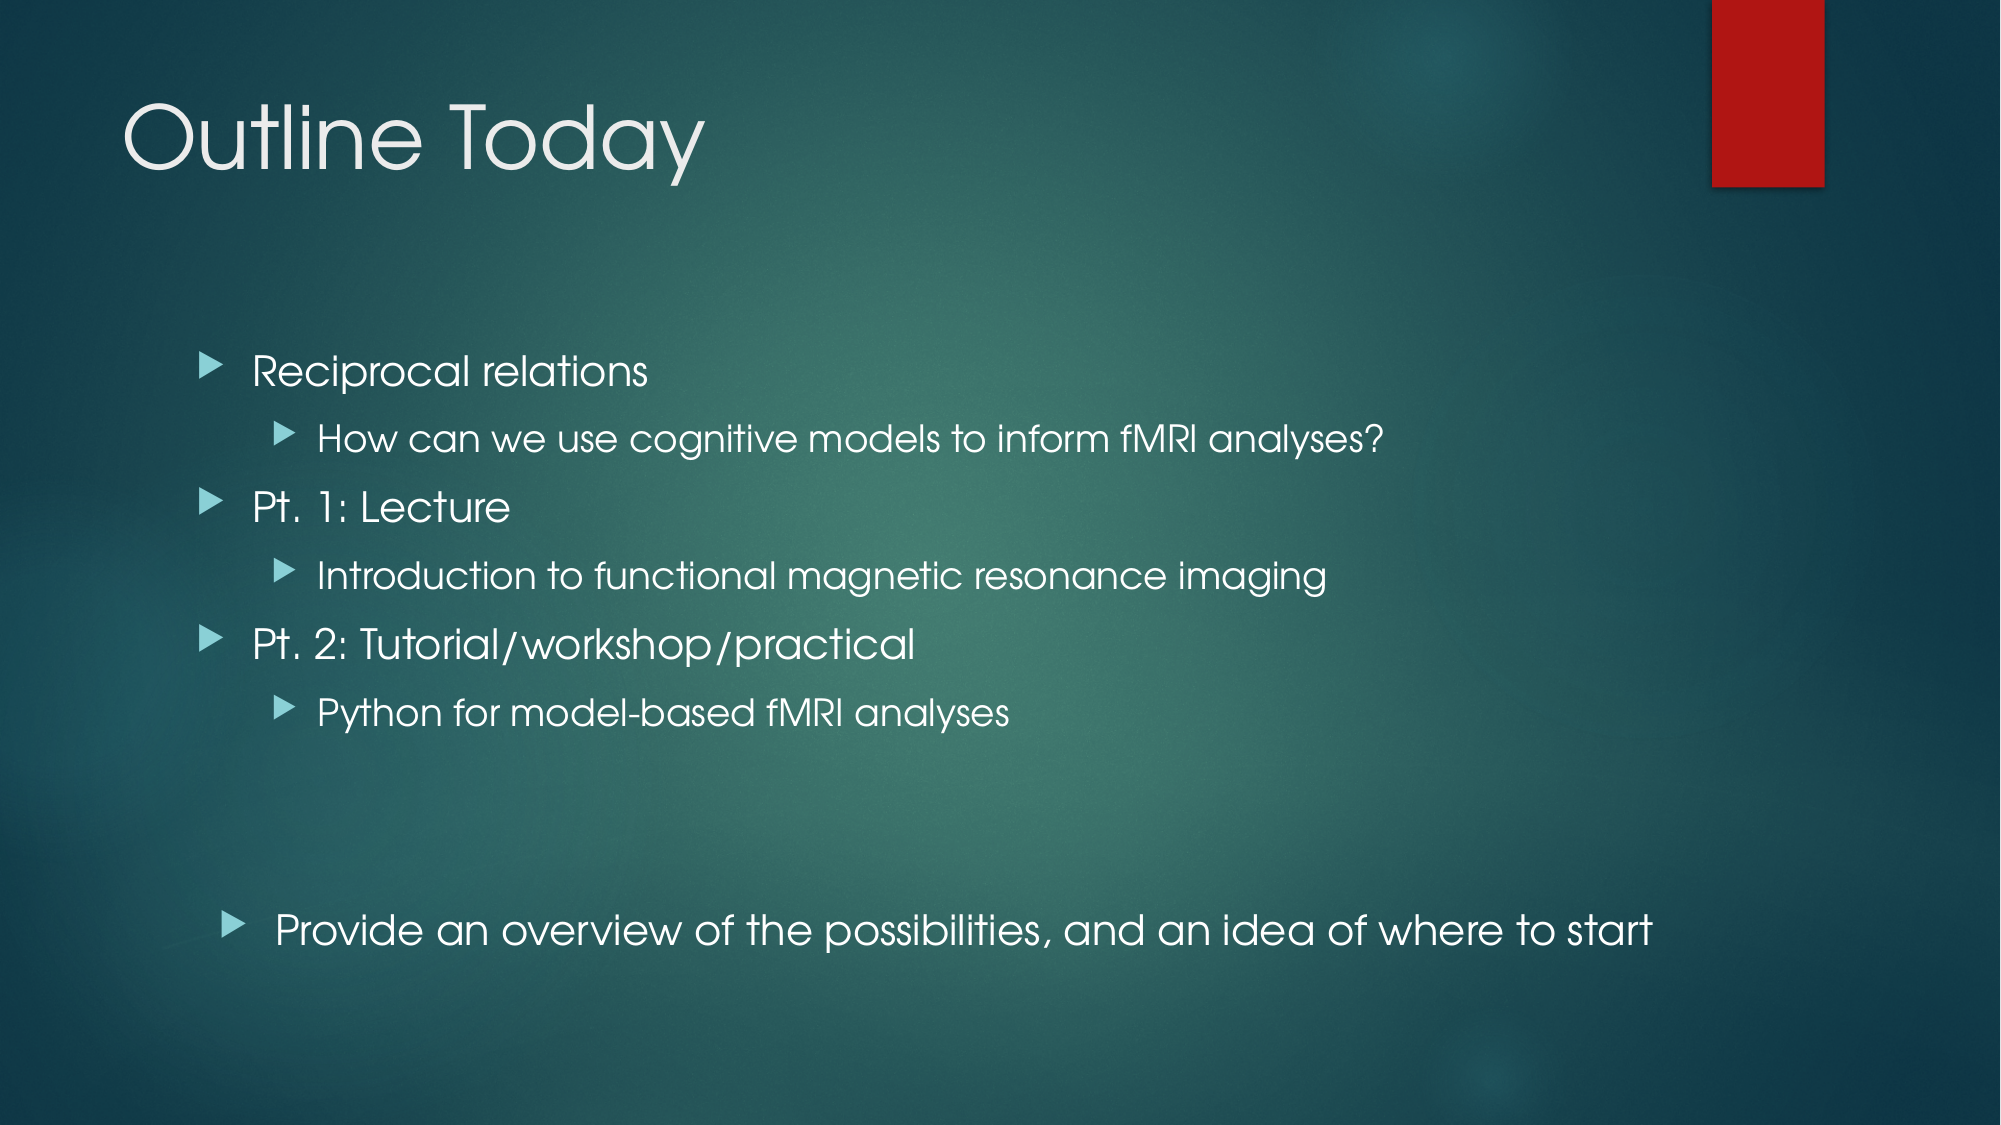

# Outline Today
Reciprocal relations
How can we use cognitive models to inform fMRI analyses?
Pt. 1: Lecture
Introduction to functional magnetic resonance imaging
Pt. 2: Tutorial/workshop/practical
Python for model-based fMRI analyses

Provide an overview of the possibilities, and an idea of where to start